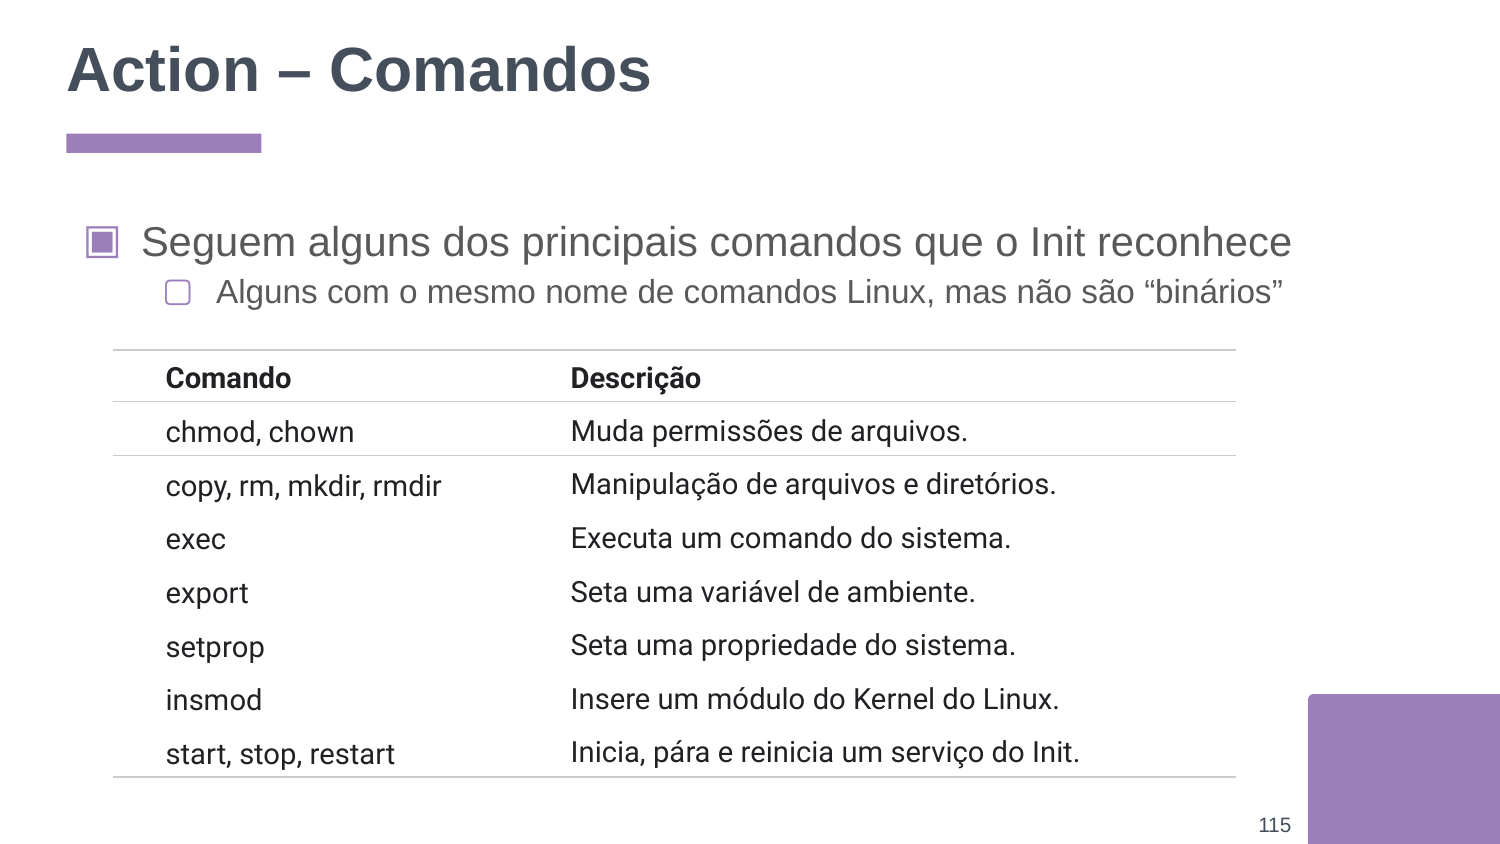

# Action – Comandos
Seguem alguns dos principais comandos que o Init reconhece
Alguns com o mesmo nome de comandos Linux, mas não são “binários”
| Comando | Descrição |
| --- | --- |
| chmod, chown | Muda permissões de arquivos. |
| copy, rm, mkdir, rmdir | Manipulação de arquivos e diretórios. |
| exec | Executa um comando do sistema. |
| export | Seta uma variável de ambiente. |
| setprop | Seta uma propriedade do sistema. |
| insmod | Insere um módulo do Kernel do Linux. |
| start, stop, restart | Inicia, pára e reinicia um serviço do Init. |
115